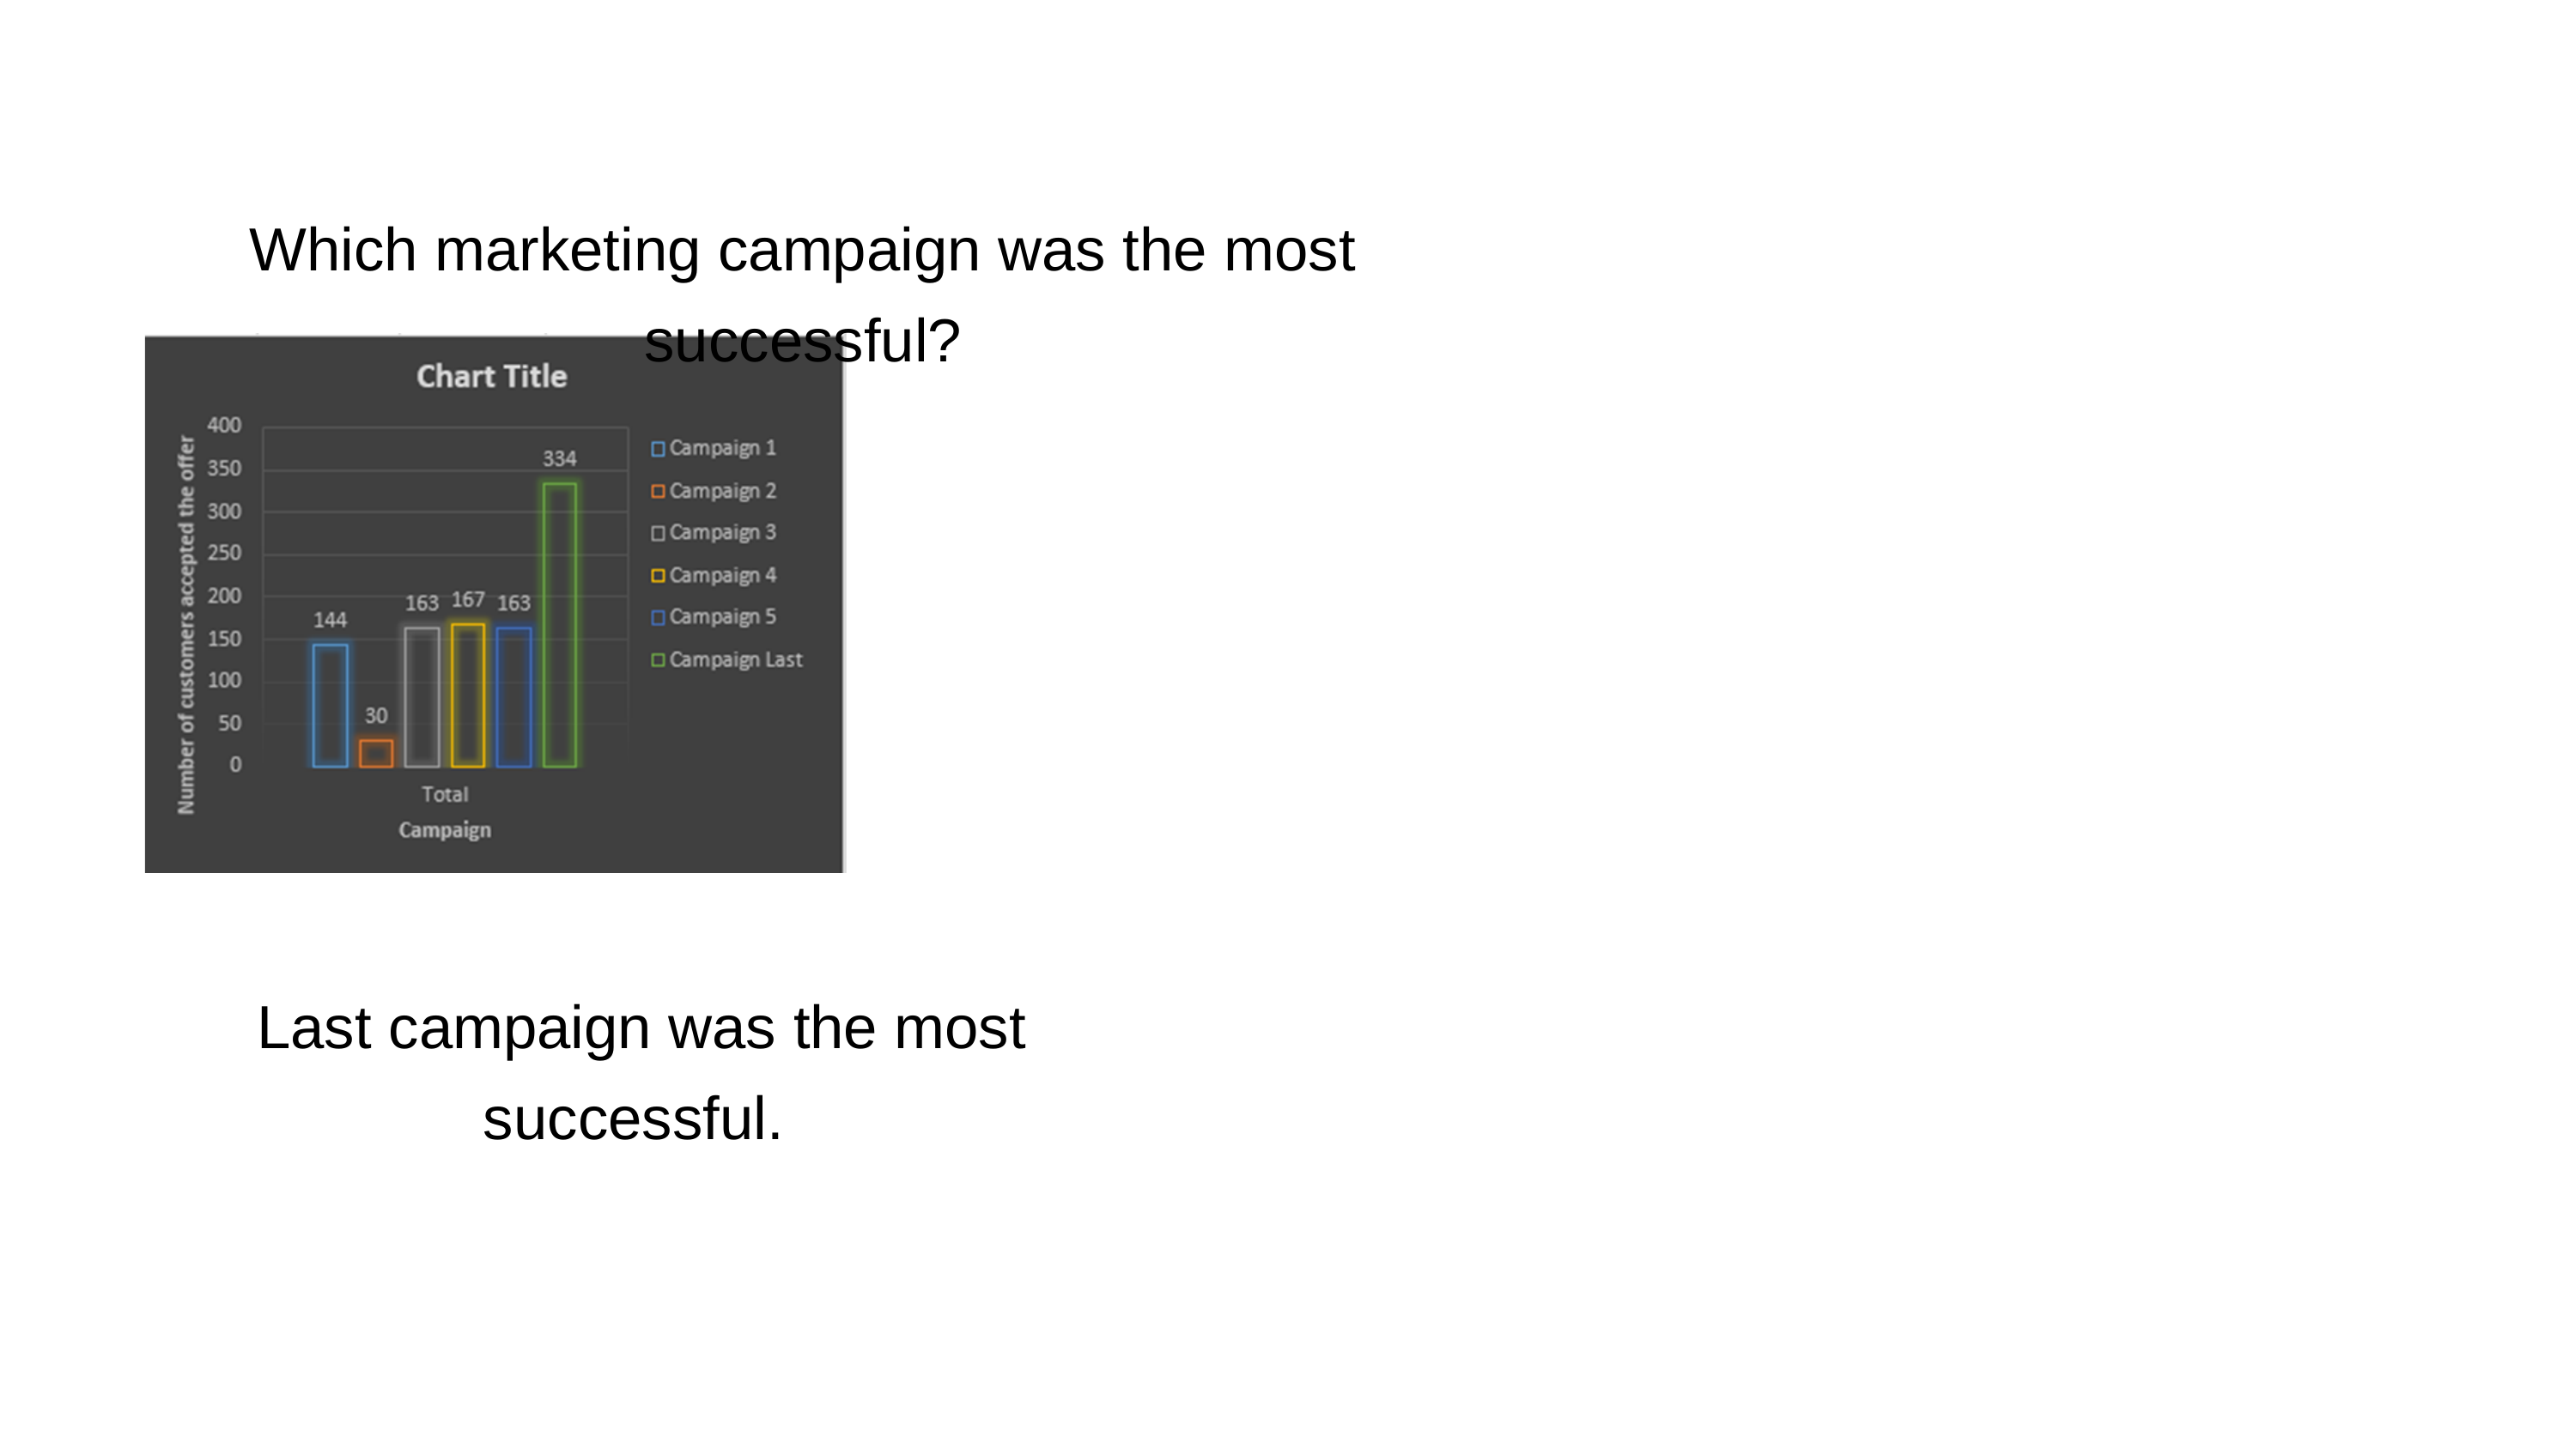

Which marketing campaign was the most successful?

 Last campaign was the most successful.